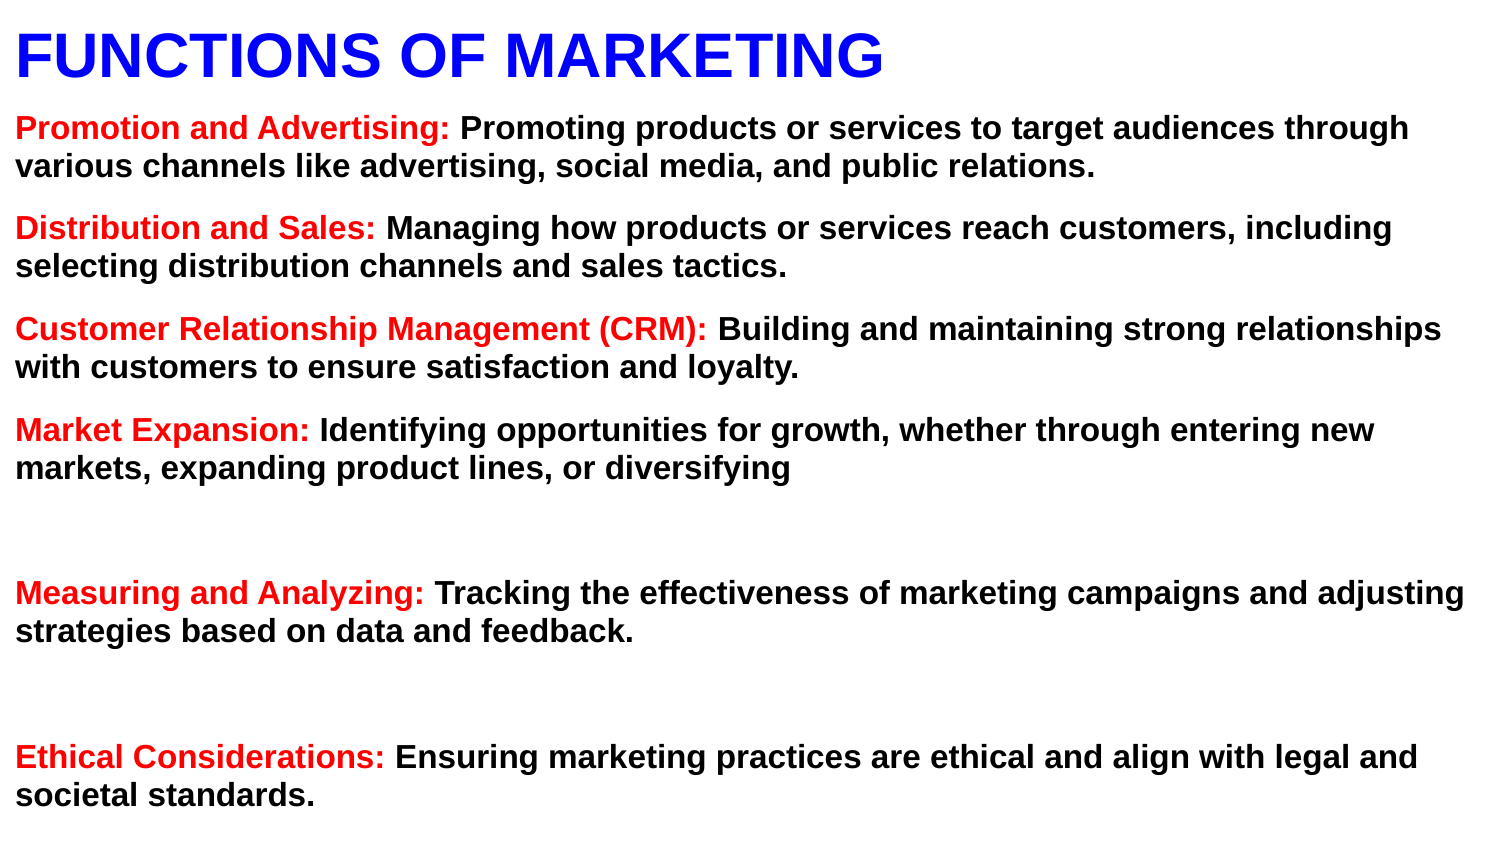

# FUNCTIONS OF MARKETING
Promotion and Advertising: Promoting products or services to target audiences through various channels like advertising, social media, and public relations.
Distribution and Sales: Managing how products or services reach customers, including selecting distribution channels and sales tactics.
Customer Relationship Management (CRM): Building and maintaining strong relationships with customers to ensure satisfaction and loyalty.
Market Expansion: Identifying opportunities for growth, whether through entering new markets, expanding product lines, or diversifying

Measuring and Analyzing: Tracking the effectiveness of marketing campaigns and adjusting strategies based on data and feedback.

Ethical Considerations: Ensuring marketing practices are ethical and align with legal and societal standards.